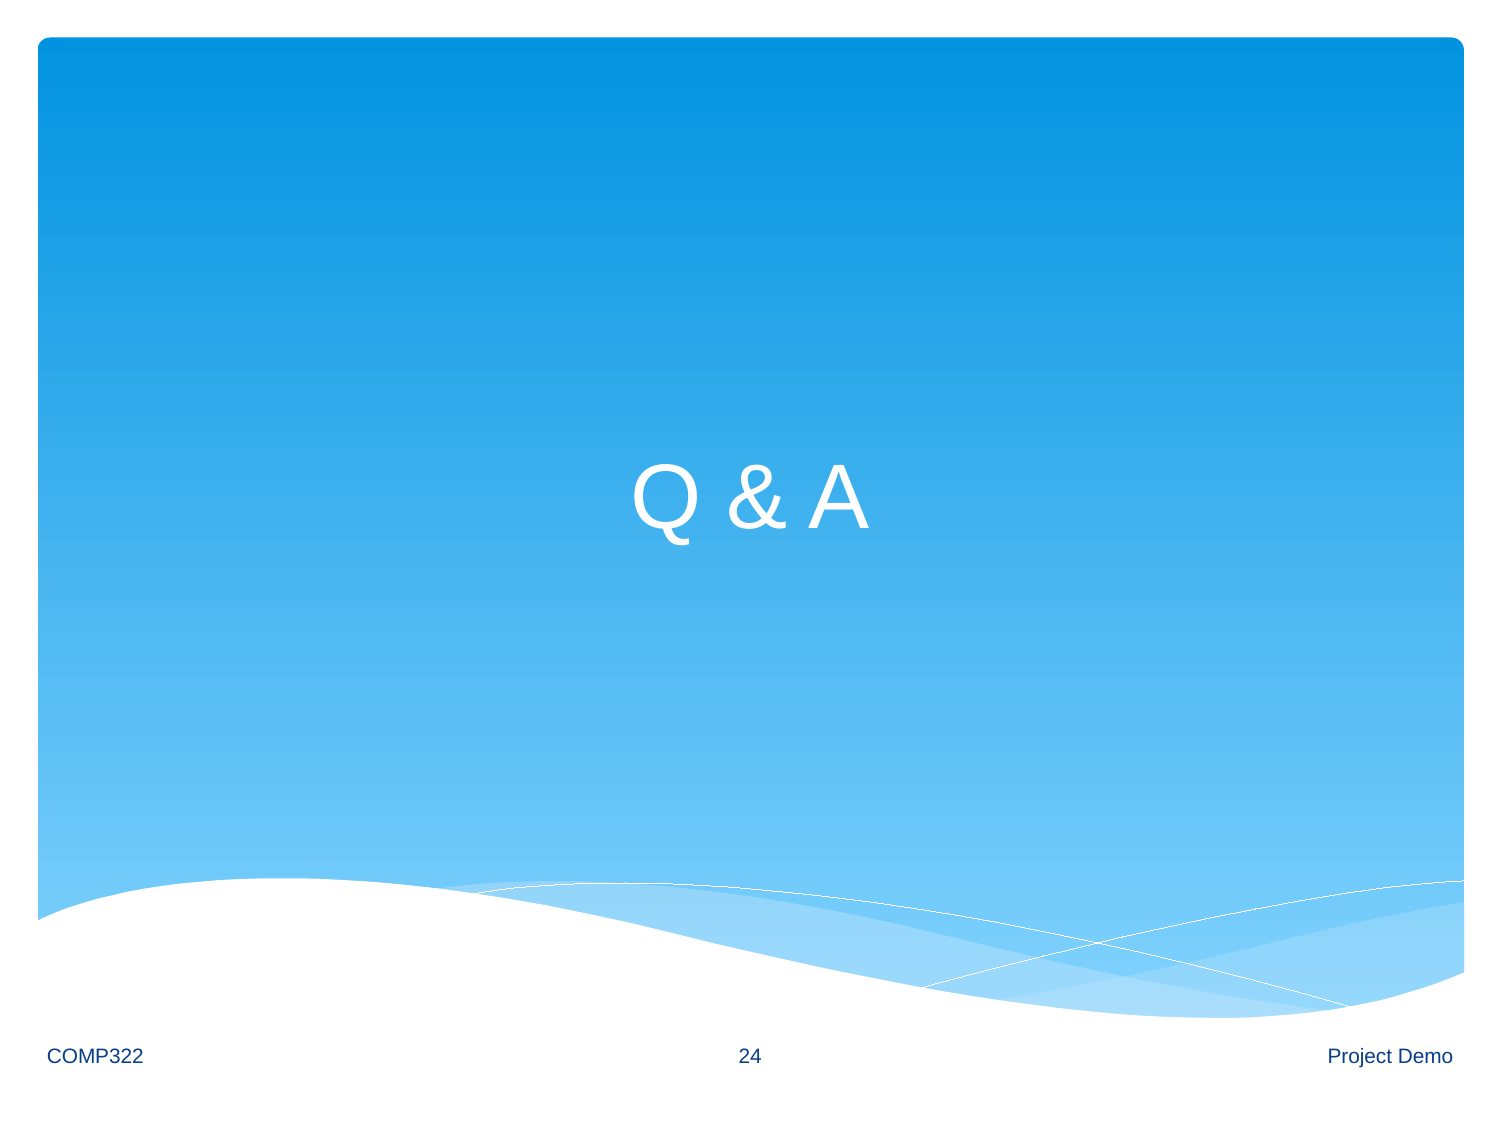

# Q & A
24
COMP322
Project Demo